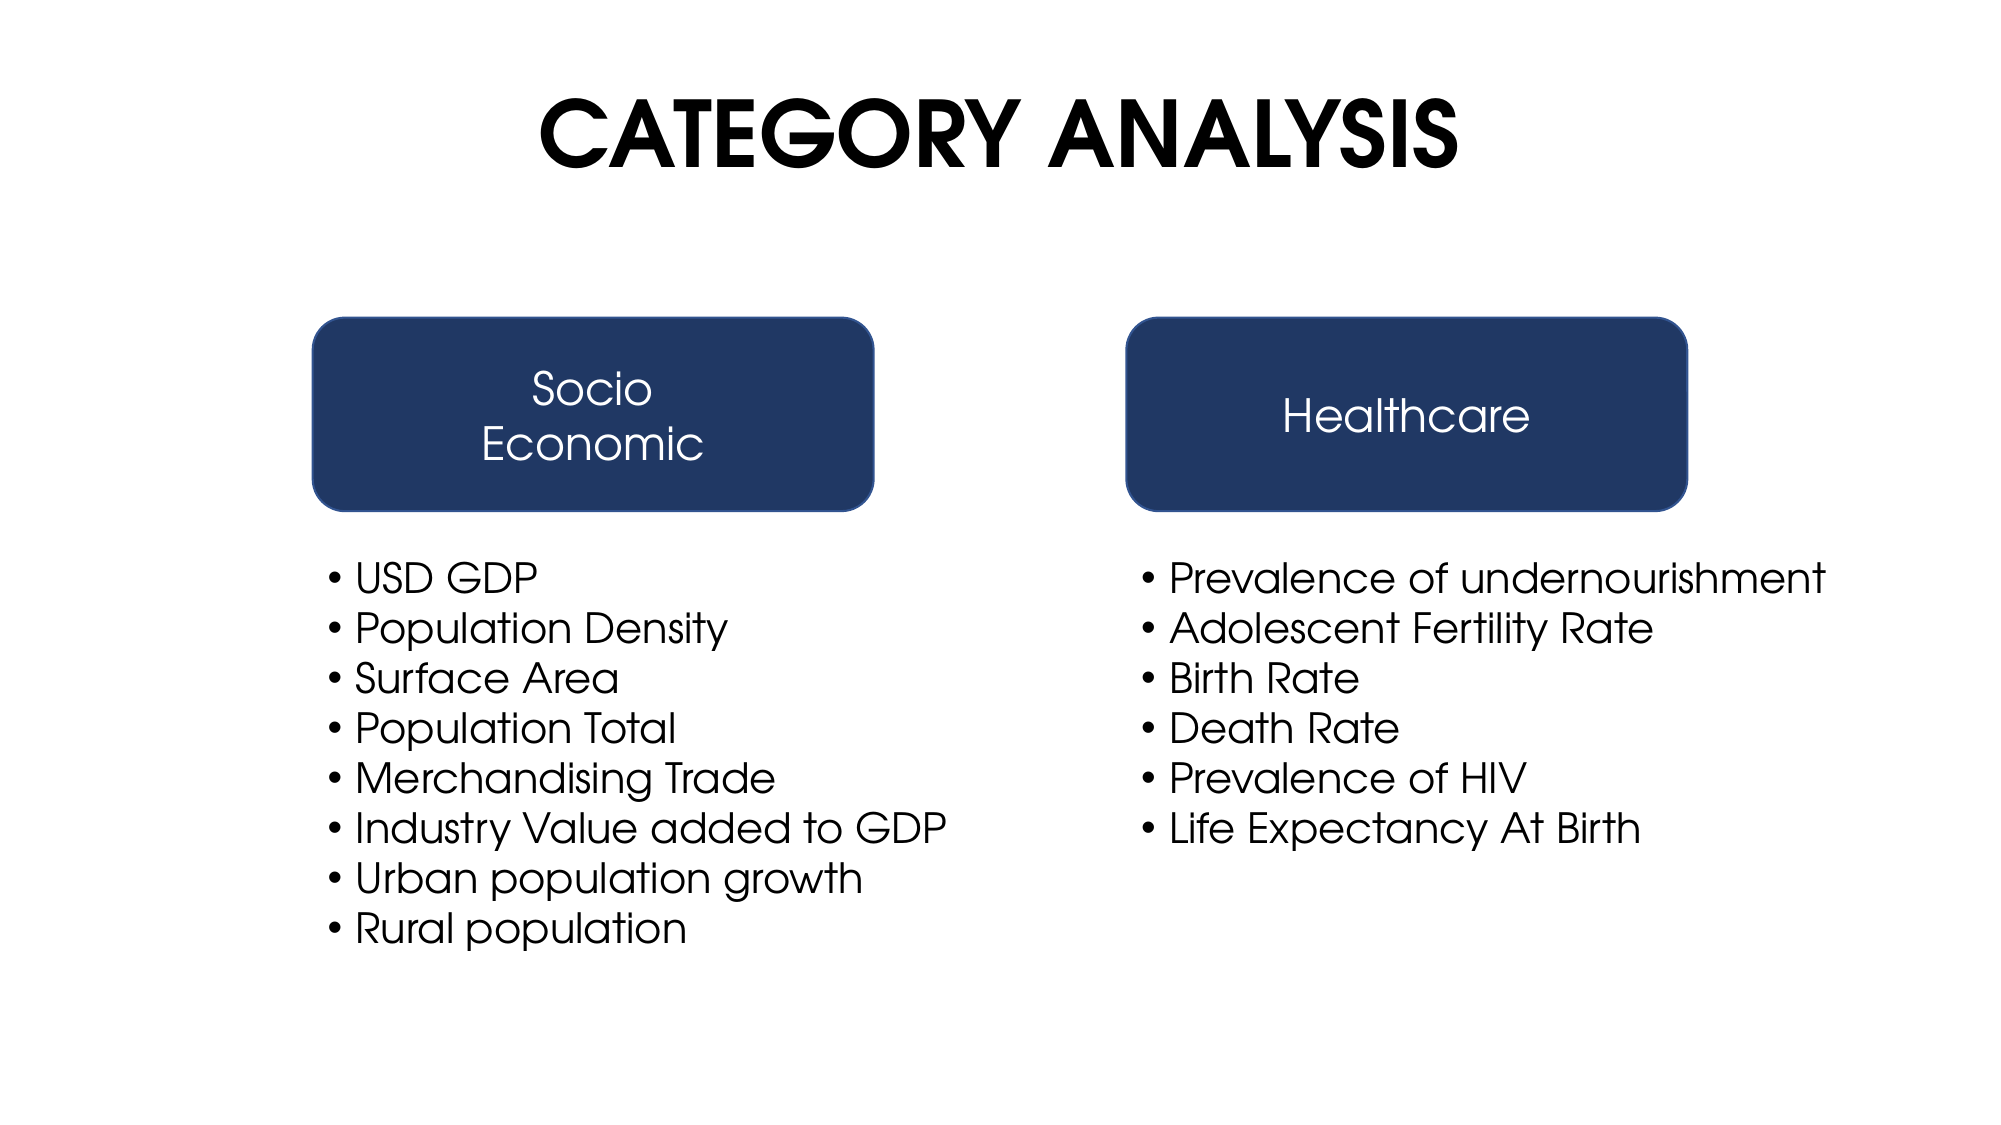

CATEGORY ANALYSIS
Socio
Economic
Healthcare
USD GDP
Population Density
Surface Area
Population Total
Merchandising Trade
Industry Value added to GDP
Urban population growth
Rural population

Prevalence of undernourishment
Adolescent Fertility Rate
Birth Rate
Death Rate
Prevalence of HIV
Life Expectancy At Birth